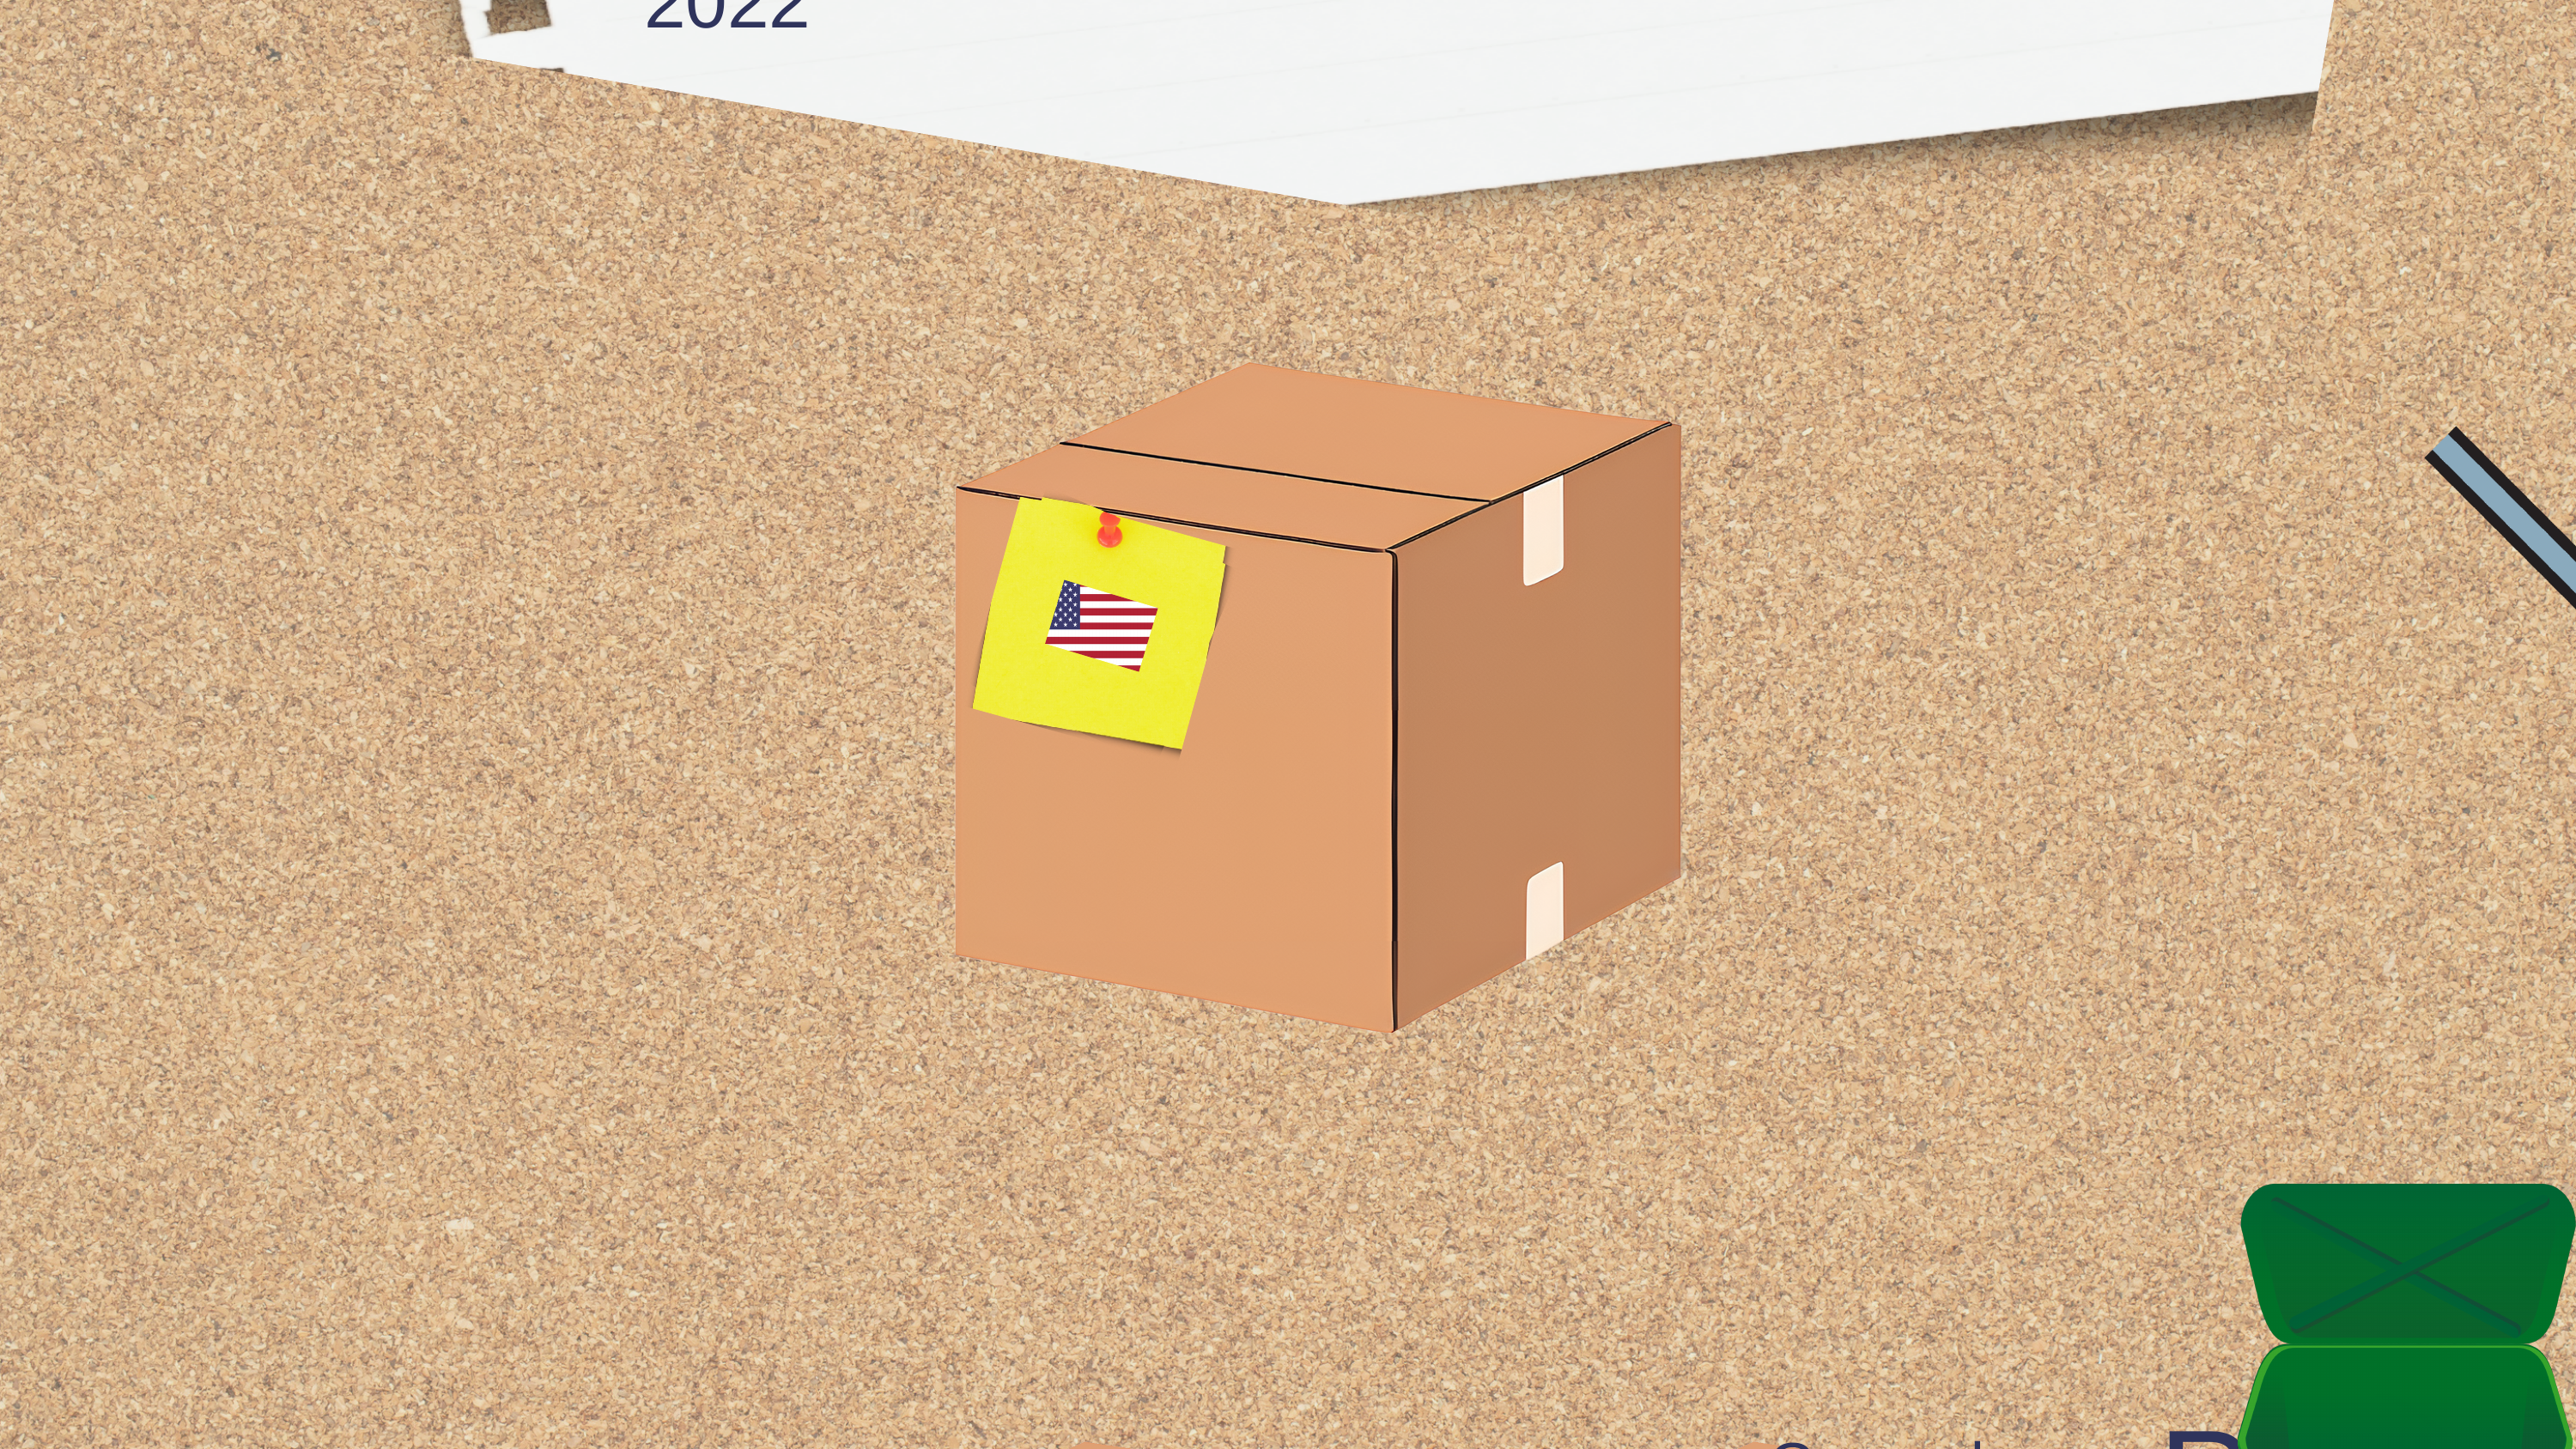

Common
Trends
Products
General Income
2022

Resupply
Pack & Deliver

Live sell
Sort

Process

Toys
Branded Mugs

Picture frames
Vinyl Records
Trinkets

Music Box
Anime merch
Smartphone Cases

Themed Tin Cans
School Supplies
Electronics

General Income
2023